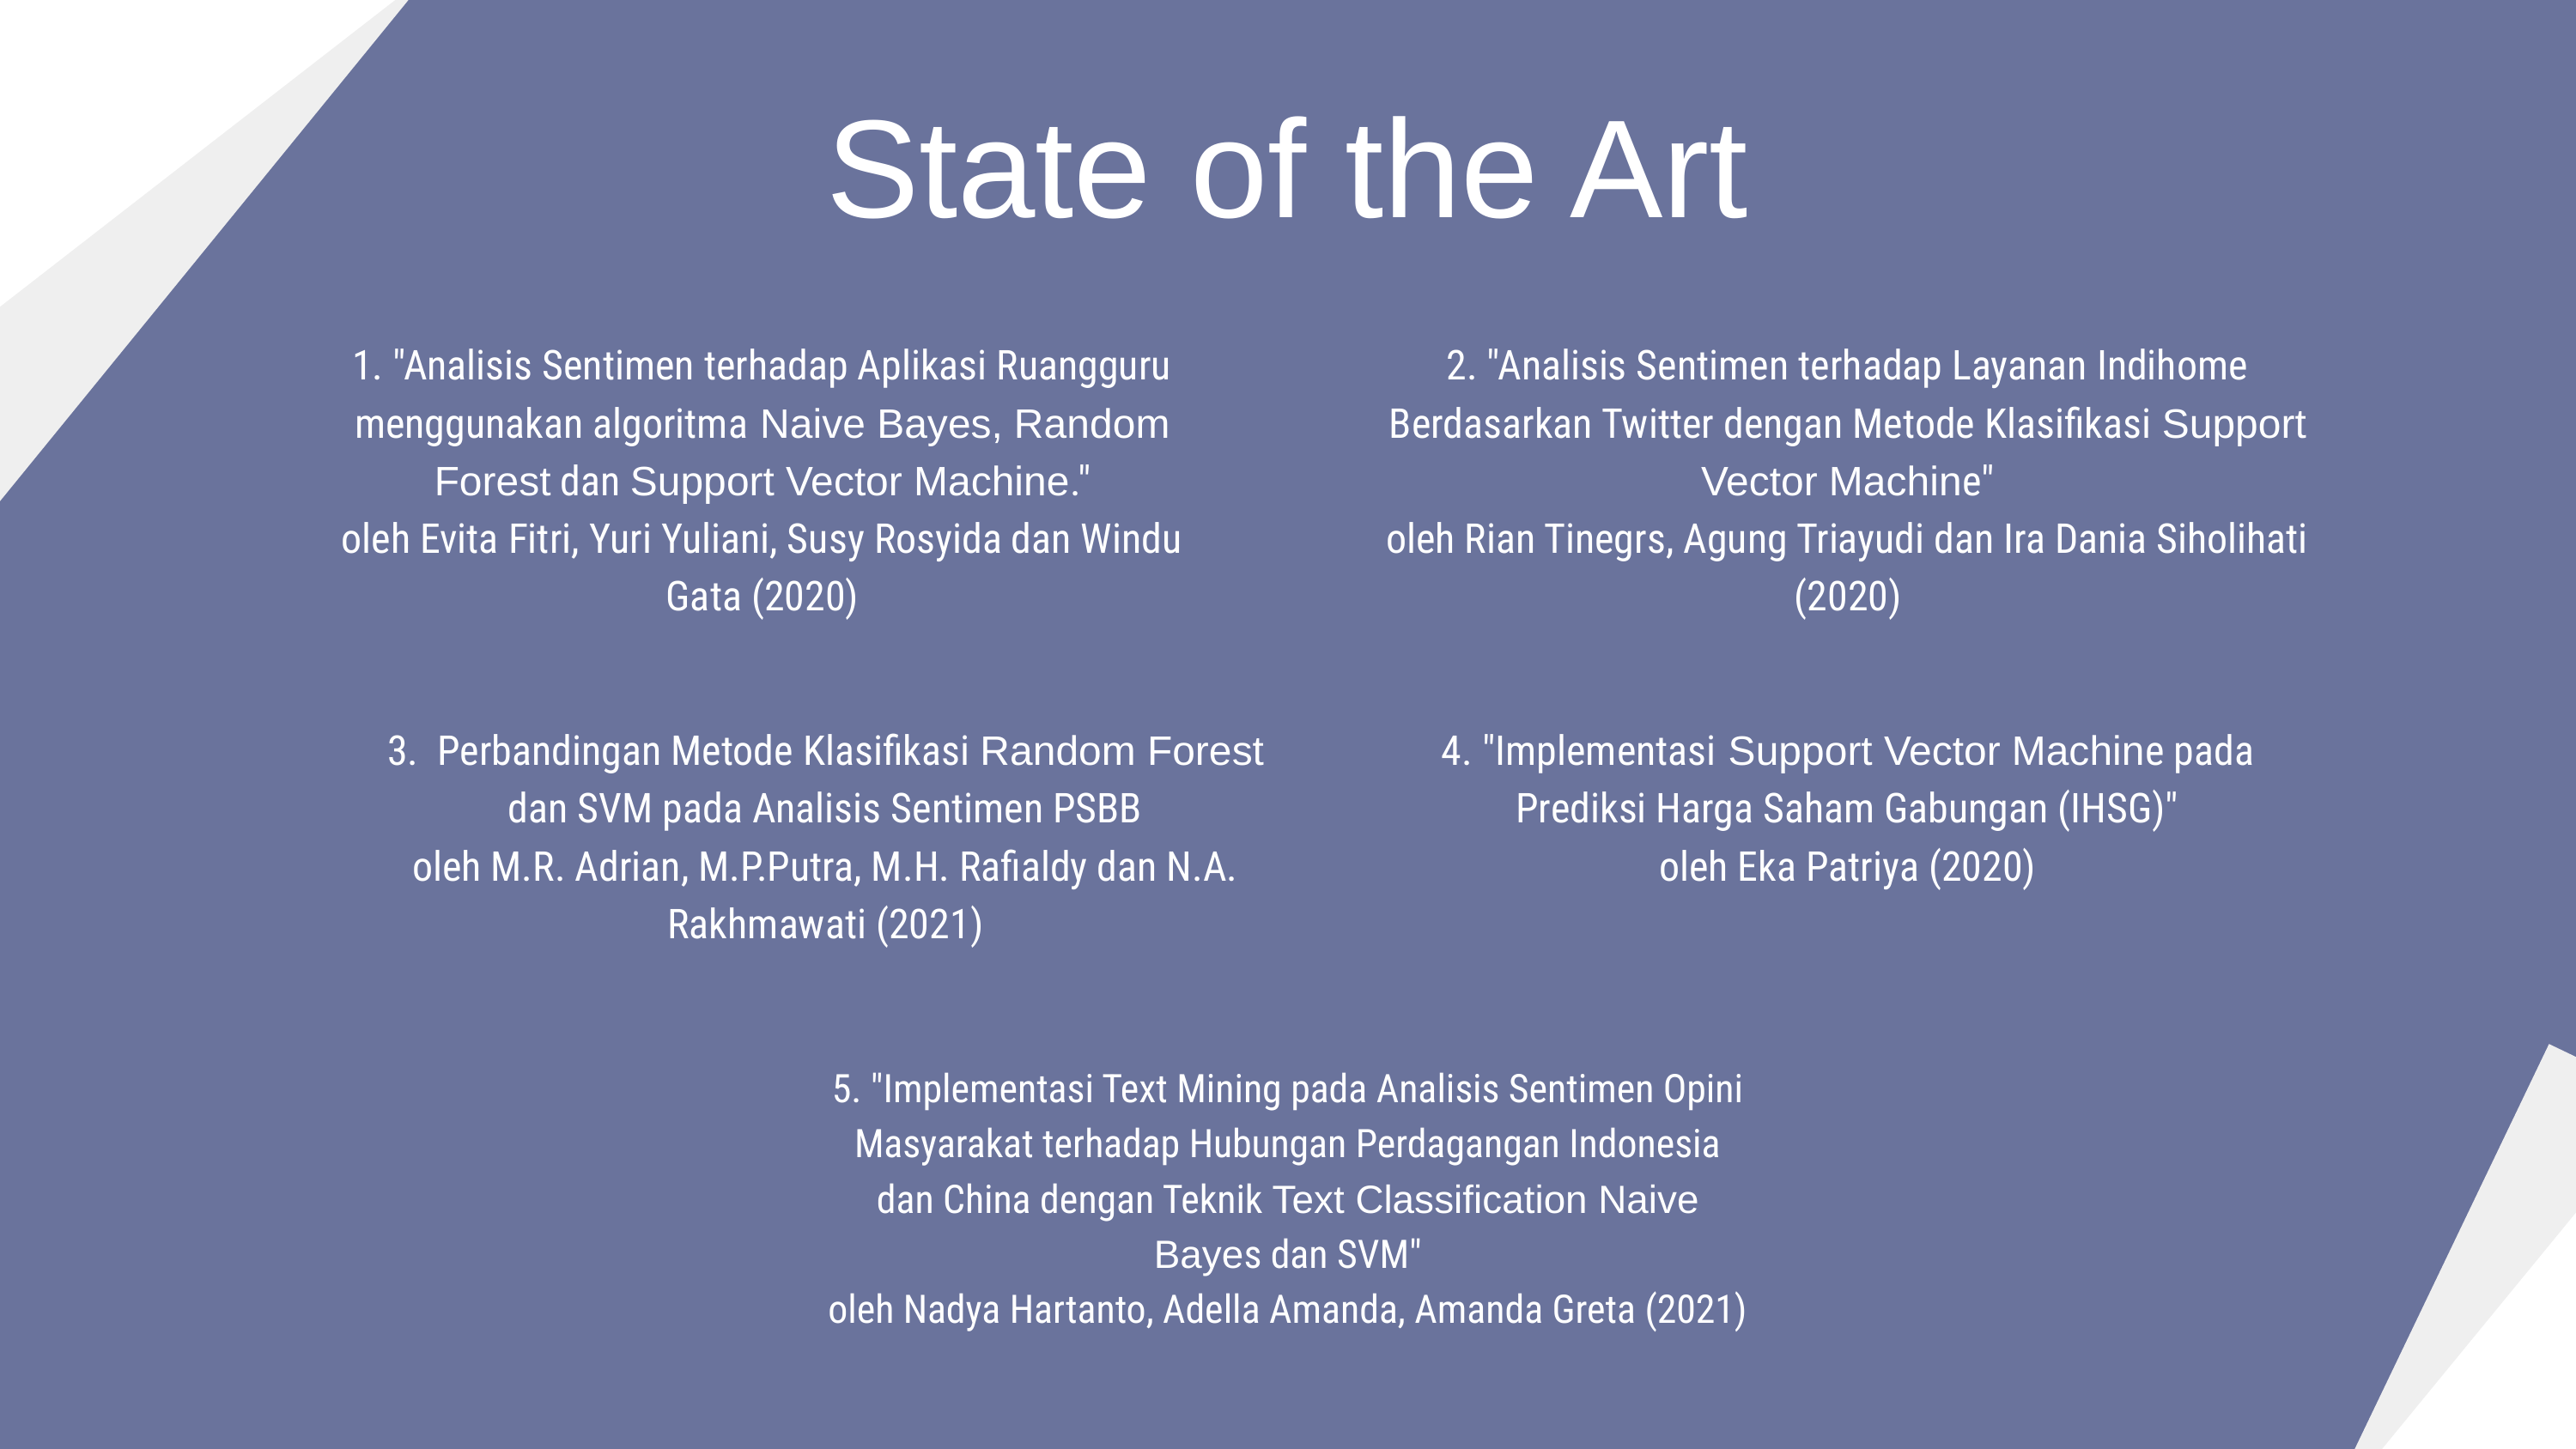

State of the Art
1. "Analisis Sentimen terhadap Aplikasi Ruangguru menggunakan algoritma Naive Bayes, Random Forest dan Support Vector Machine."
oleh Evita Fitri, Yuri Yuliani, Susy Rosyida dan Windu Gata (2020)

2. "Analisis Sentimen terhadap Layanan Indihome Berdasarkan Twitter dengan Metode Klasifikasi Support Vector Machine"
oleh Rian Tinegrs, Agung Triayudi dan Ira Dania Siholihati (2020)
3.  Perbandingan Metode Klasifikasi Random Forest dan SVM pada Analisis Sentimen PSBB
oleh M.R. Adrian, M.P.Putra, M.H. Rafialdy dan N.A. Rakhmawati (2021)
4. "Implementasi Support Vector Machine pada Prediksi Harga Saham Gabungan (IHSG)"
oleh Eka Patriya (2020)
5. "Implementasi Text Mining pada Analisis Sentimen Opini Masyarakat terhadap Hubungan Perdagangan Indonesia dan China dengan Teknik Text Classification Naive Bayes dan SVM"
oleh Nadya Hartanto, Adella Amanda, Amanda Greta (2021)